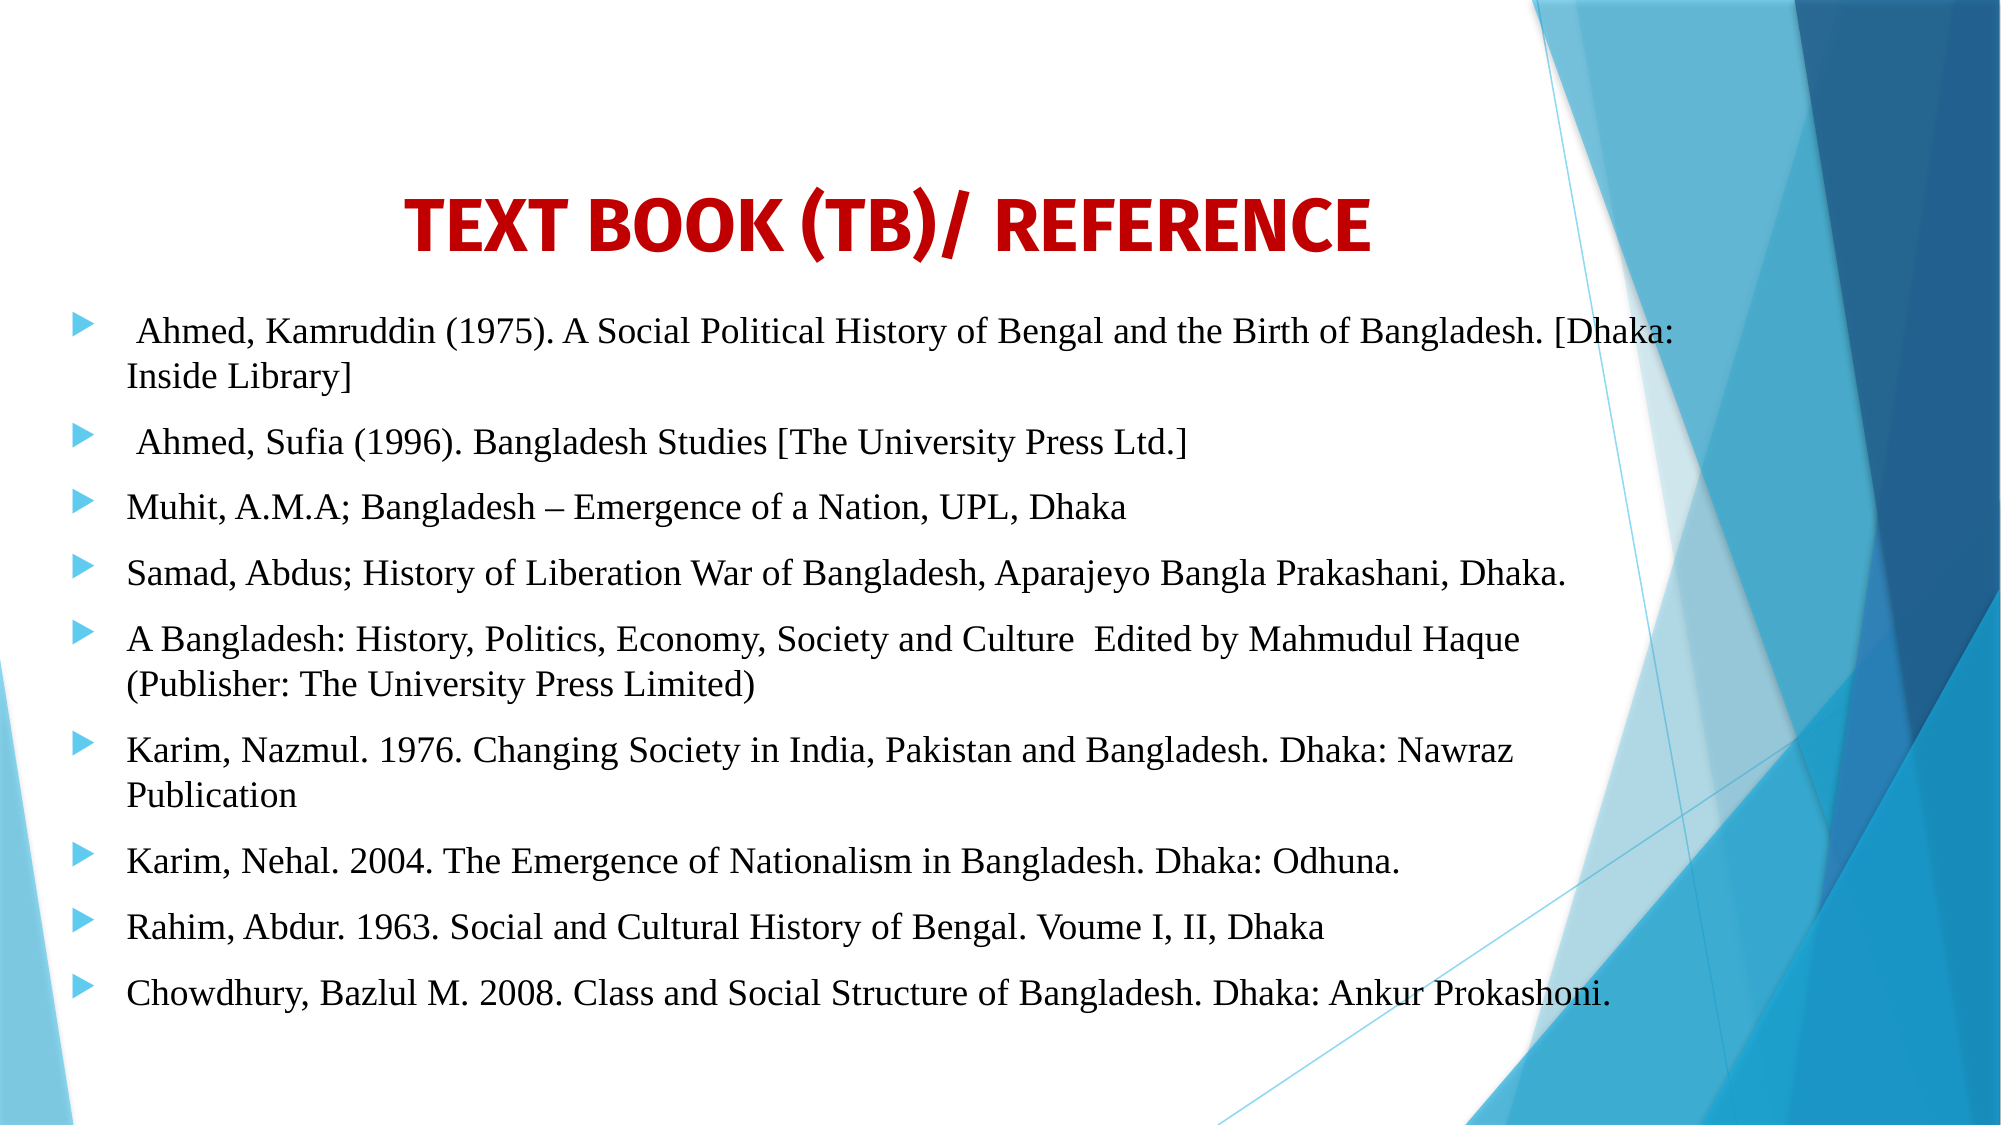

# TEXT BOOK (TB)/ REFERENCE
 Ahmed, Kamruddin (1975). A Social Political History of Bengal and the Birth of Bangladesh. [Dhaka: Inside Library]
 Ahmed, Sufia (1996). Bangladesh Studies [The University Press Ltd.]
Muhit, A.M.A; Bangladesh – Emergence of a Nation, UPL, Dhaka
Samad, Abdus; History of Liberation War of Bangladesh, Aparajeyo Bangla Prakashani, Dhaka.
A Bangladesh: History, Politics, Economy, Society and Culture  Edited by Mahmudul Haque (Publisher: The University Press Limited)
Karim, Nazmul. 1976. Changing Society in India, Pakistan and Bangladesh. Dhaka: Nawraz Publication
Karim, Nehal. 2004. The Emergence of Nationalism in Bangladesh. Dhaka: Odhuna.
Rahim, Abdur. 1963. Social and Cultural History of Bengal. Voume I, II, Dhaka
Chowdhury, Bazlul M. 2008. Class and Social Structure of Bangladesh. Dhaka: Ankur Prokashoni.